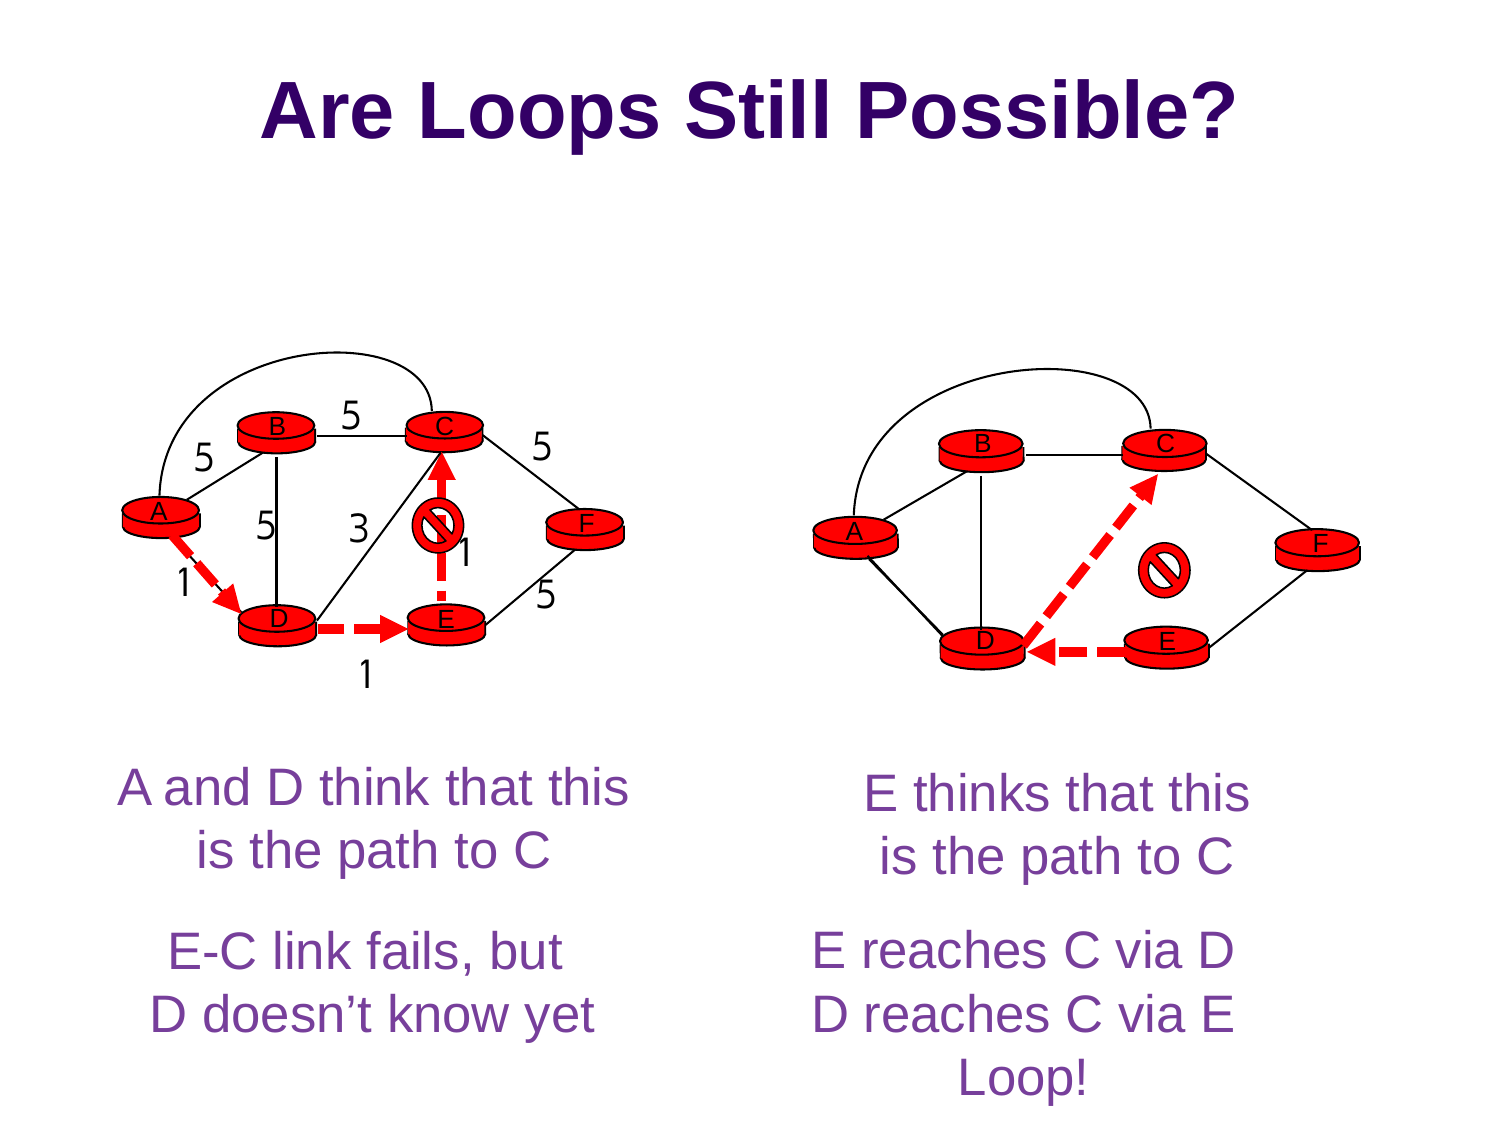

# Are Loops Still Possible?

B

C

A

F

D

E

B

C

A

F

D

E

5
5
5
5
3
1
1
5
1

A and D think that this
is the path to C
E thinks that this
is the path to C
E reaches C via D
D reaches C via E
Loop!
E-C link fails, but
D doesn’t know yet